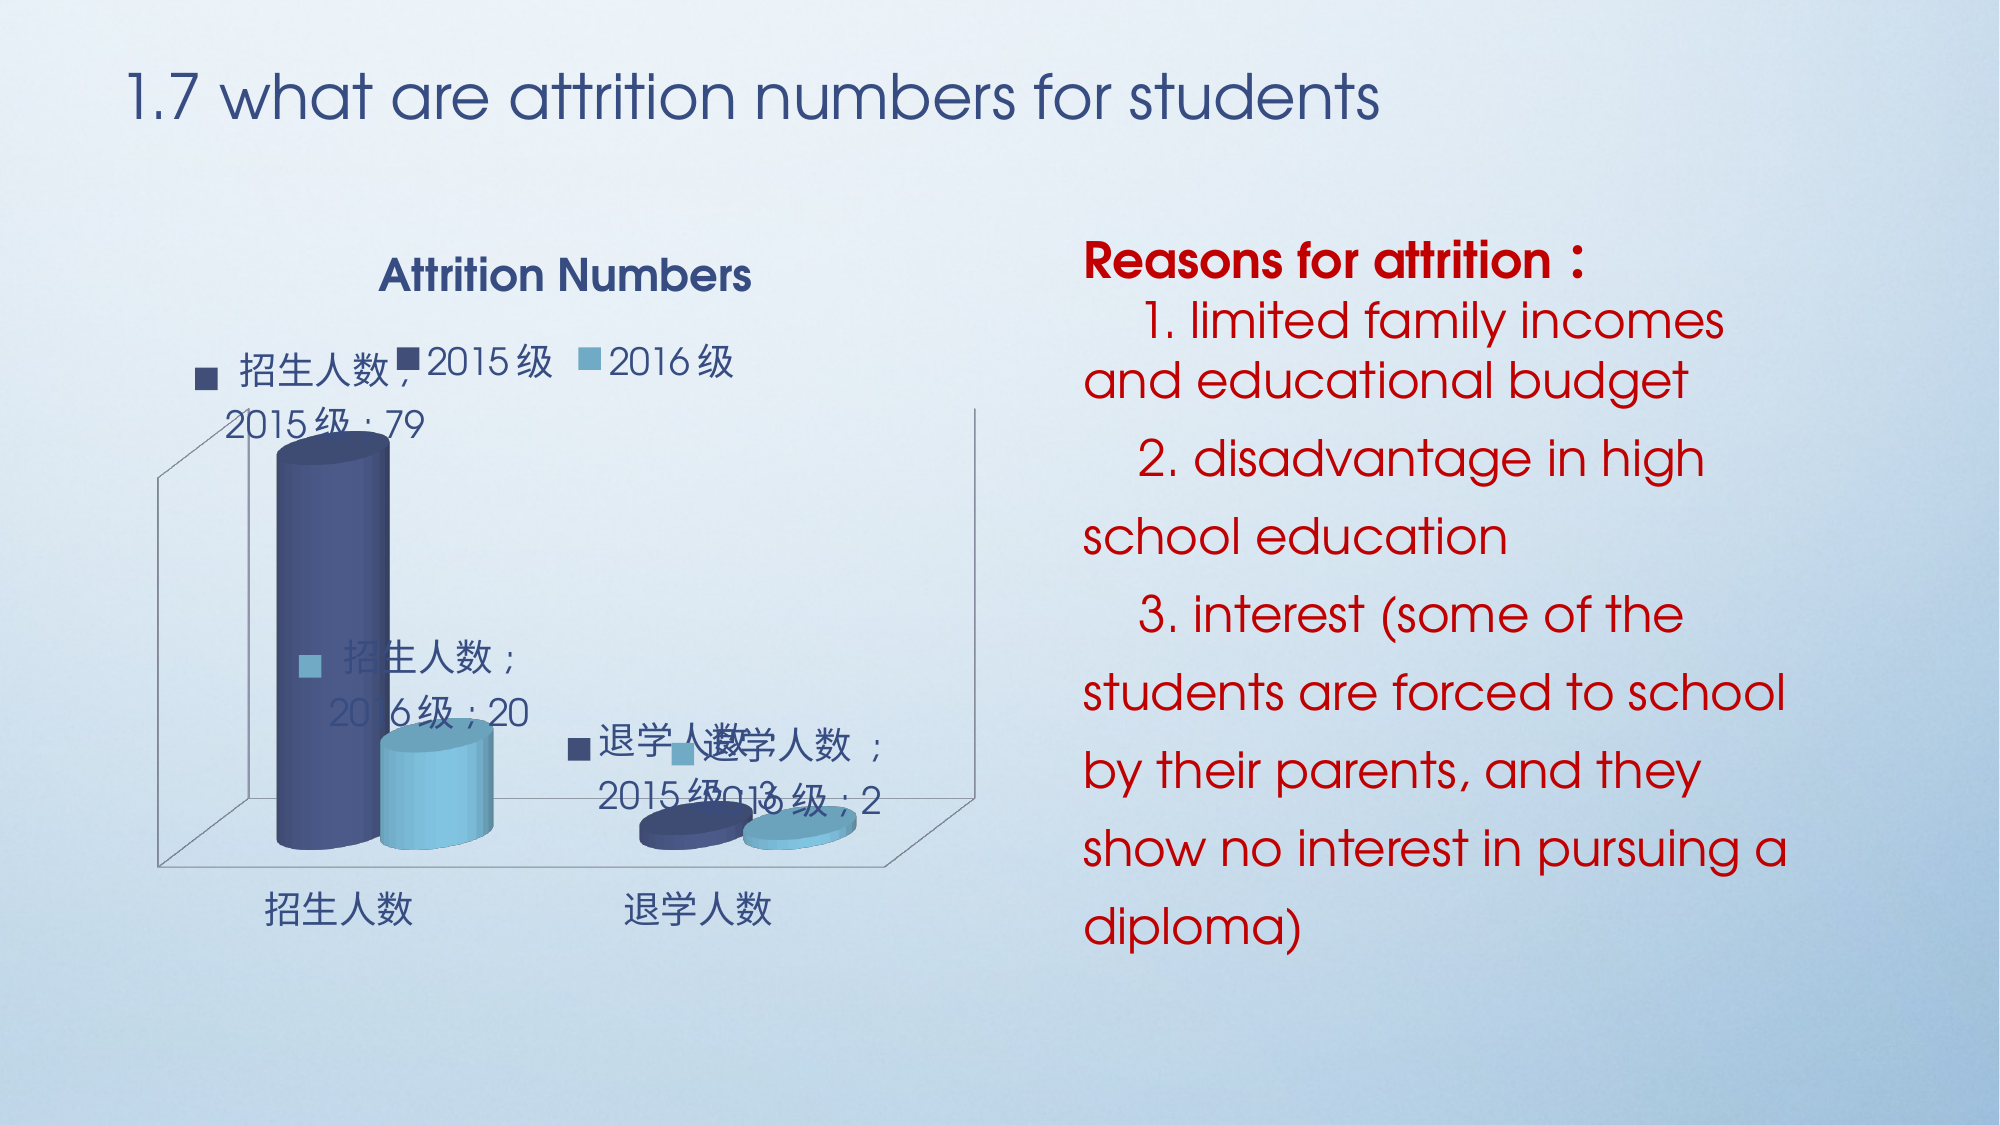

1.7 what are attrition numbers for students
Reasons for attrition：
    1. limited family incomes and educational budget
    2. disadvantage in high school education
    3. interest (some of the students are forced to school by their parents, and they show no interest in pursuing a diploma)

[unsupported chart]